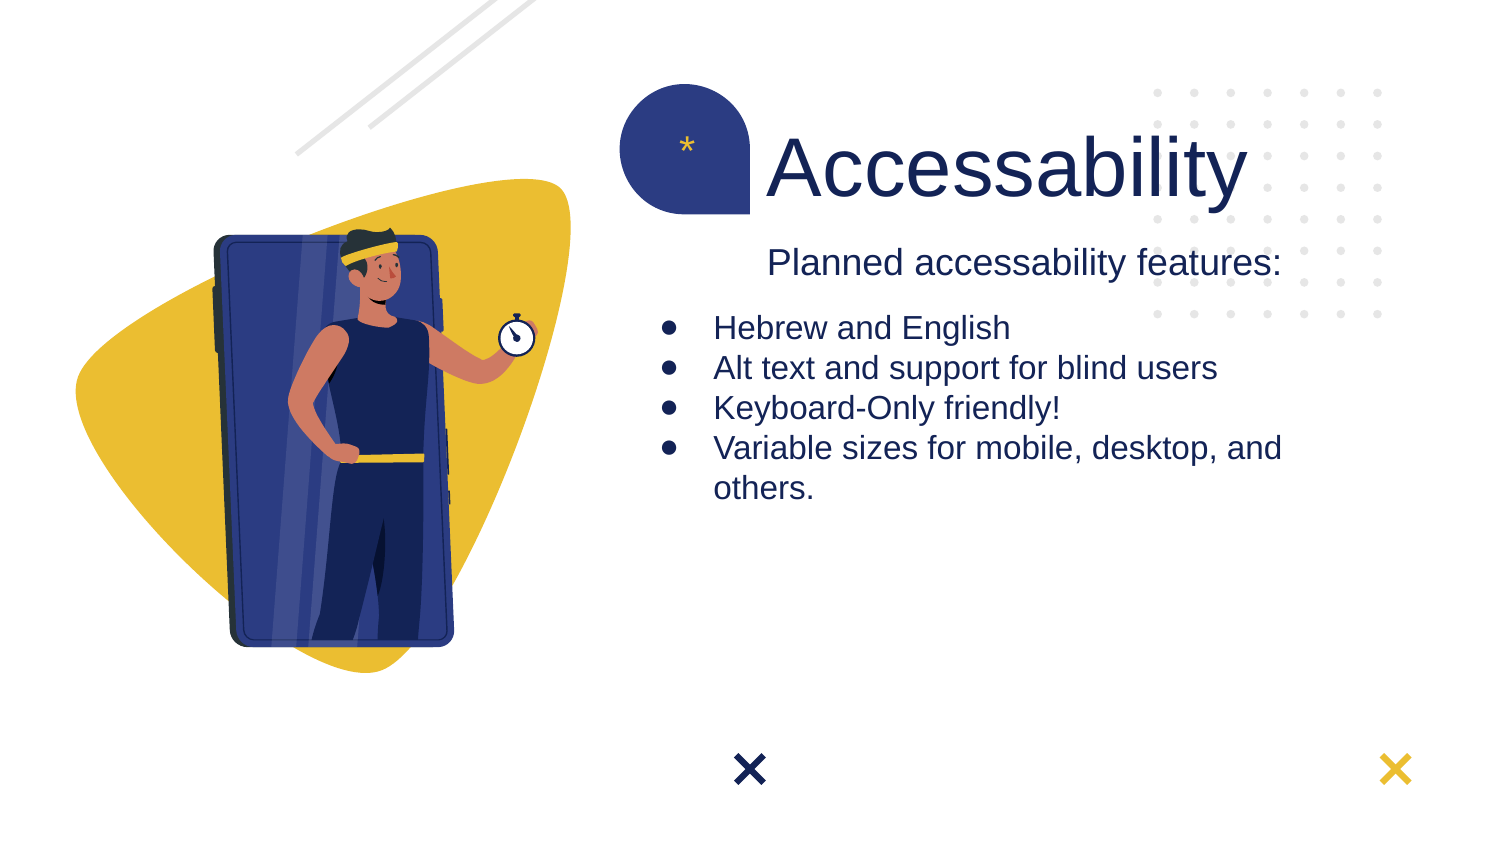

# Accessability

*

Planned accessability features:

Hebrew and English
Alt text and support for blind users
Keyboard-Only friendly!
Variable sizes for mobile, desktop, and others.